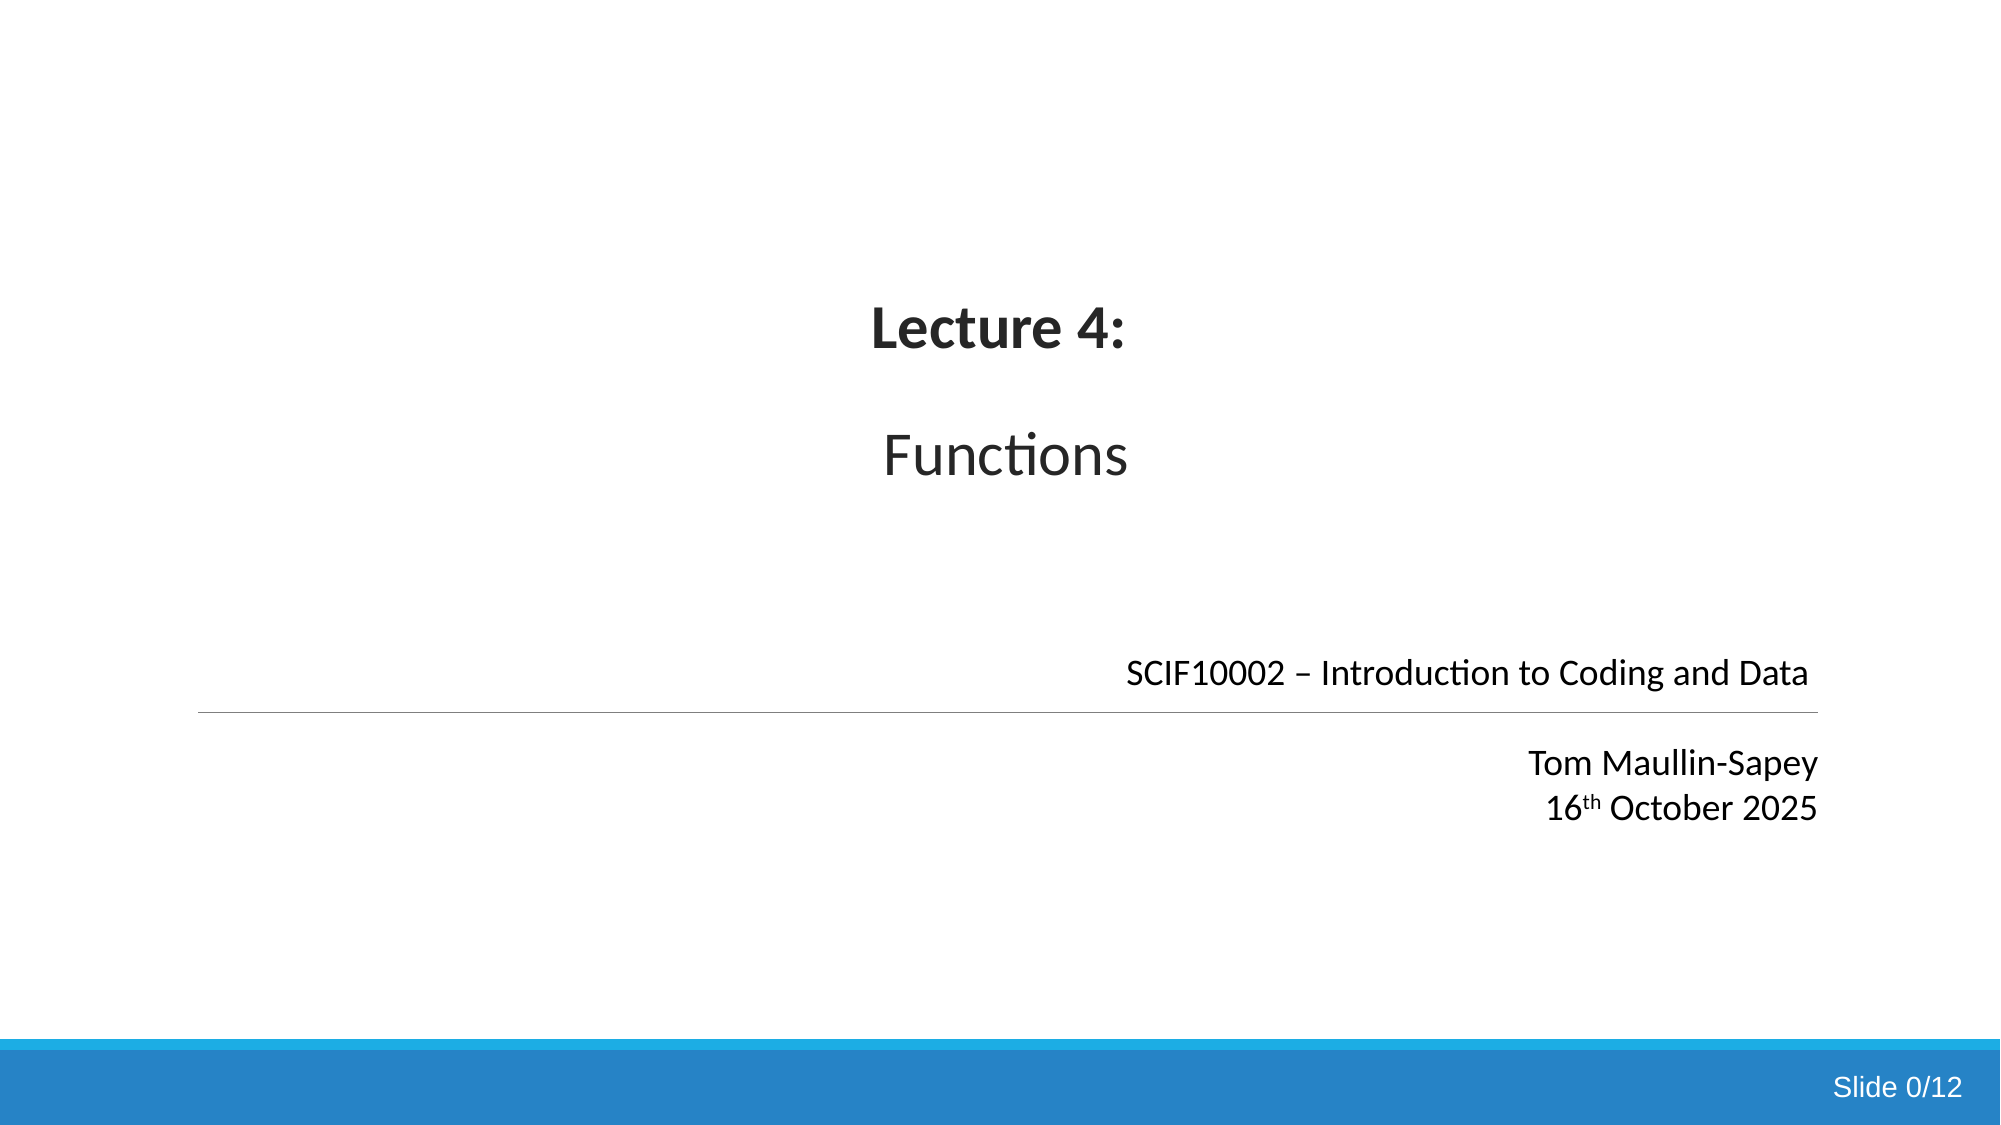

# Lecture 4:

Functions
SCIF10002 – Introduction to Coding and Data

Tom Maullin-Sapey
16th October 2025

Slide 0/12